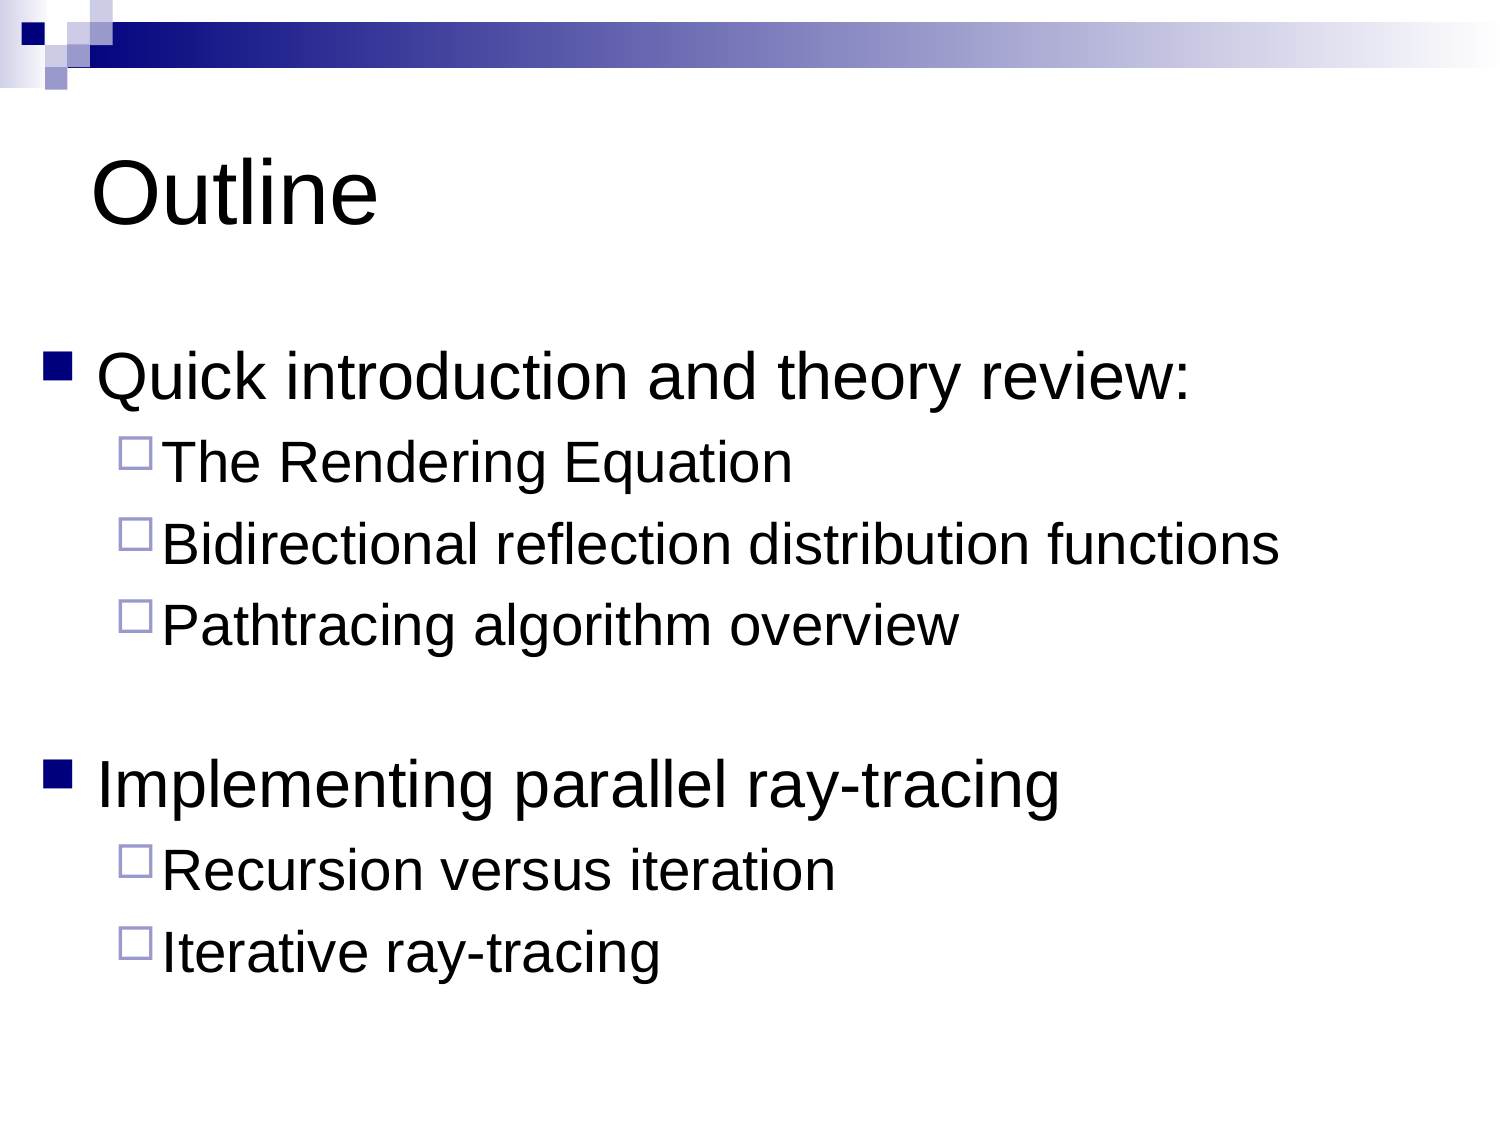

# Outline
Quick introduction and theory review:
The Rendering Equation
Bidirectional reflection distribution functions
Pathtracing algorithm overview
Implementing parallel ray-tracing
Recursion versus iteration
Iterative ray-tracing